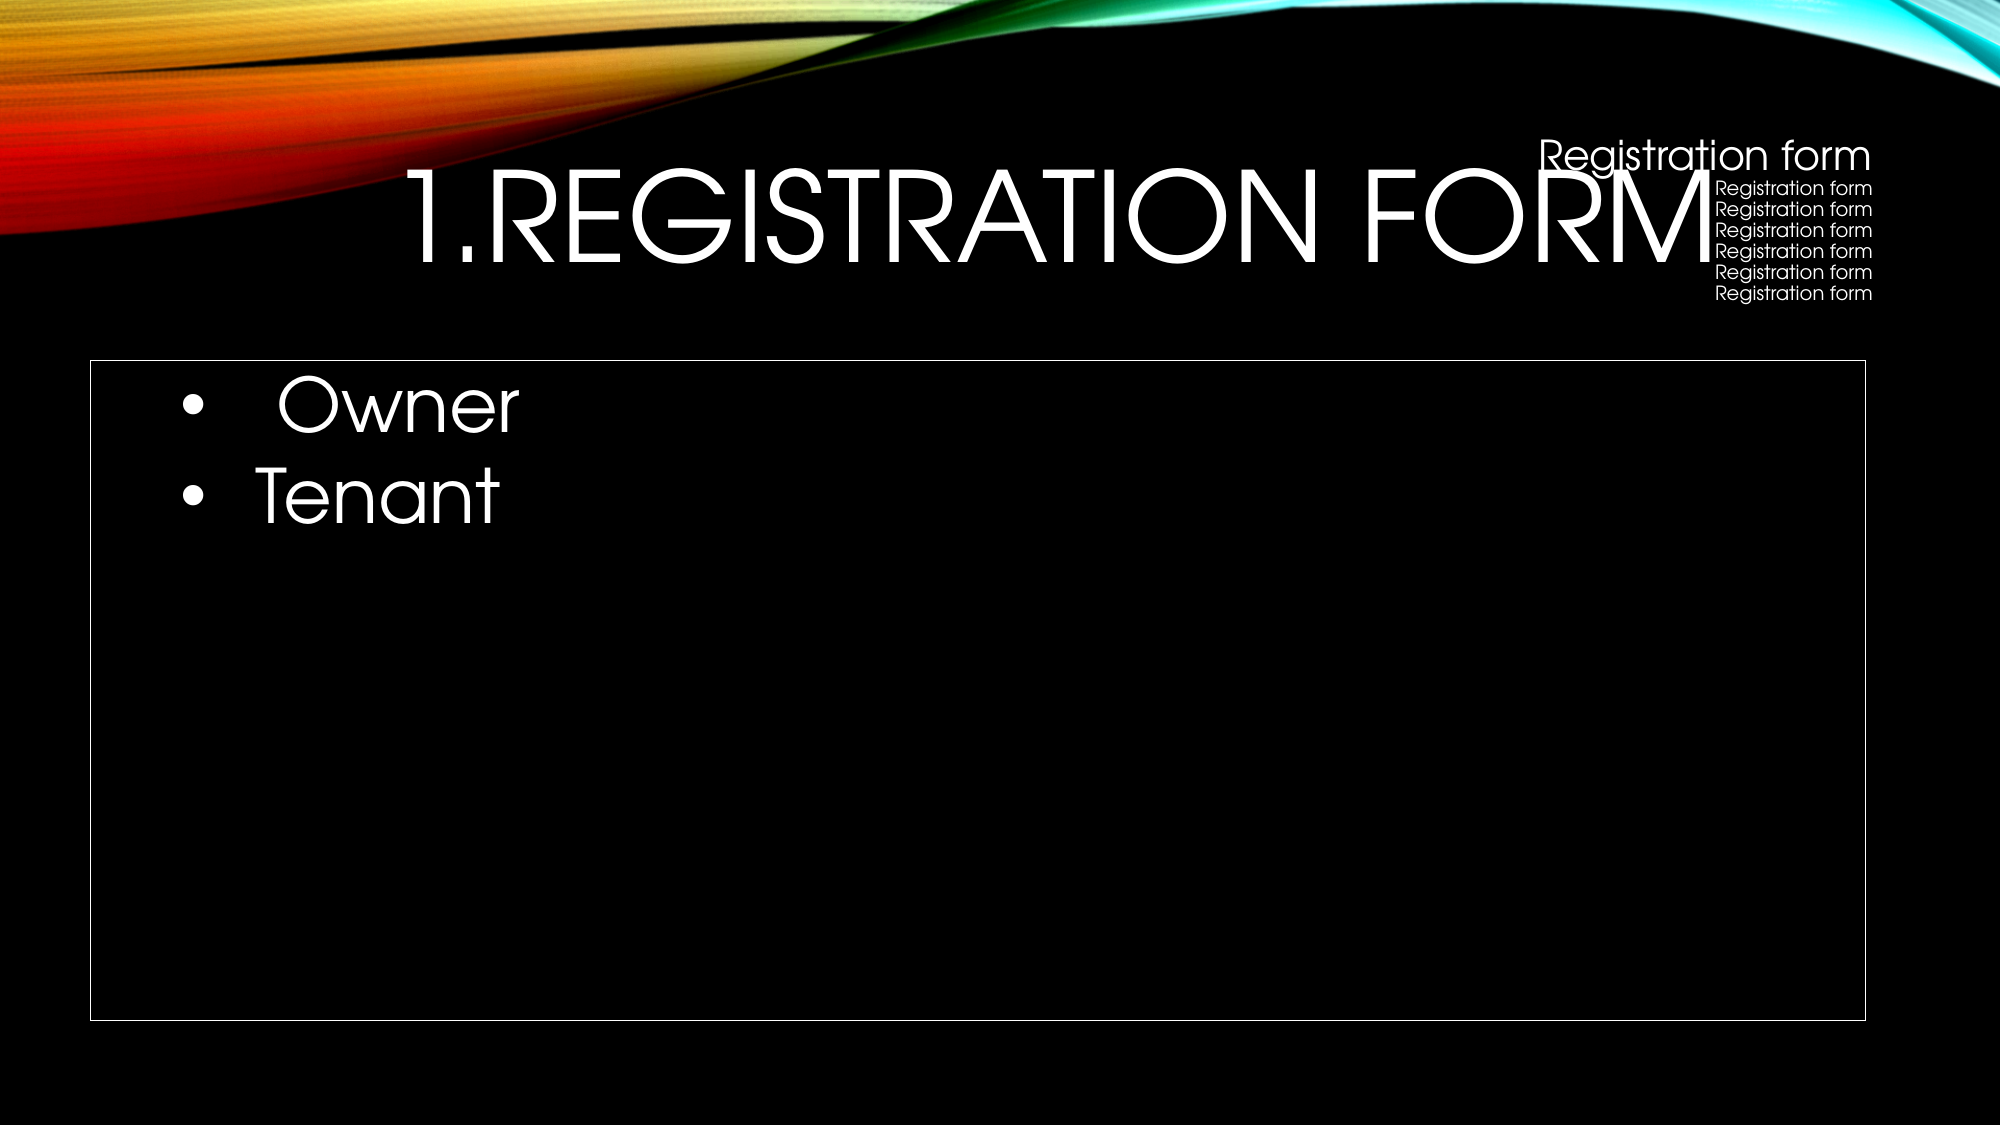

# Registration form Registration form Registration form Registration form Registration form Registration form Registration form
1.REGISTRATION FORM
 Owner
Tenant